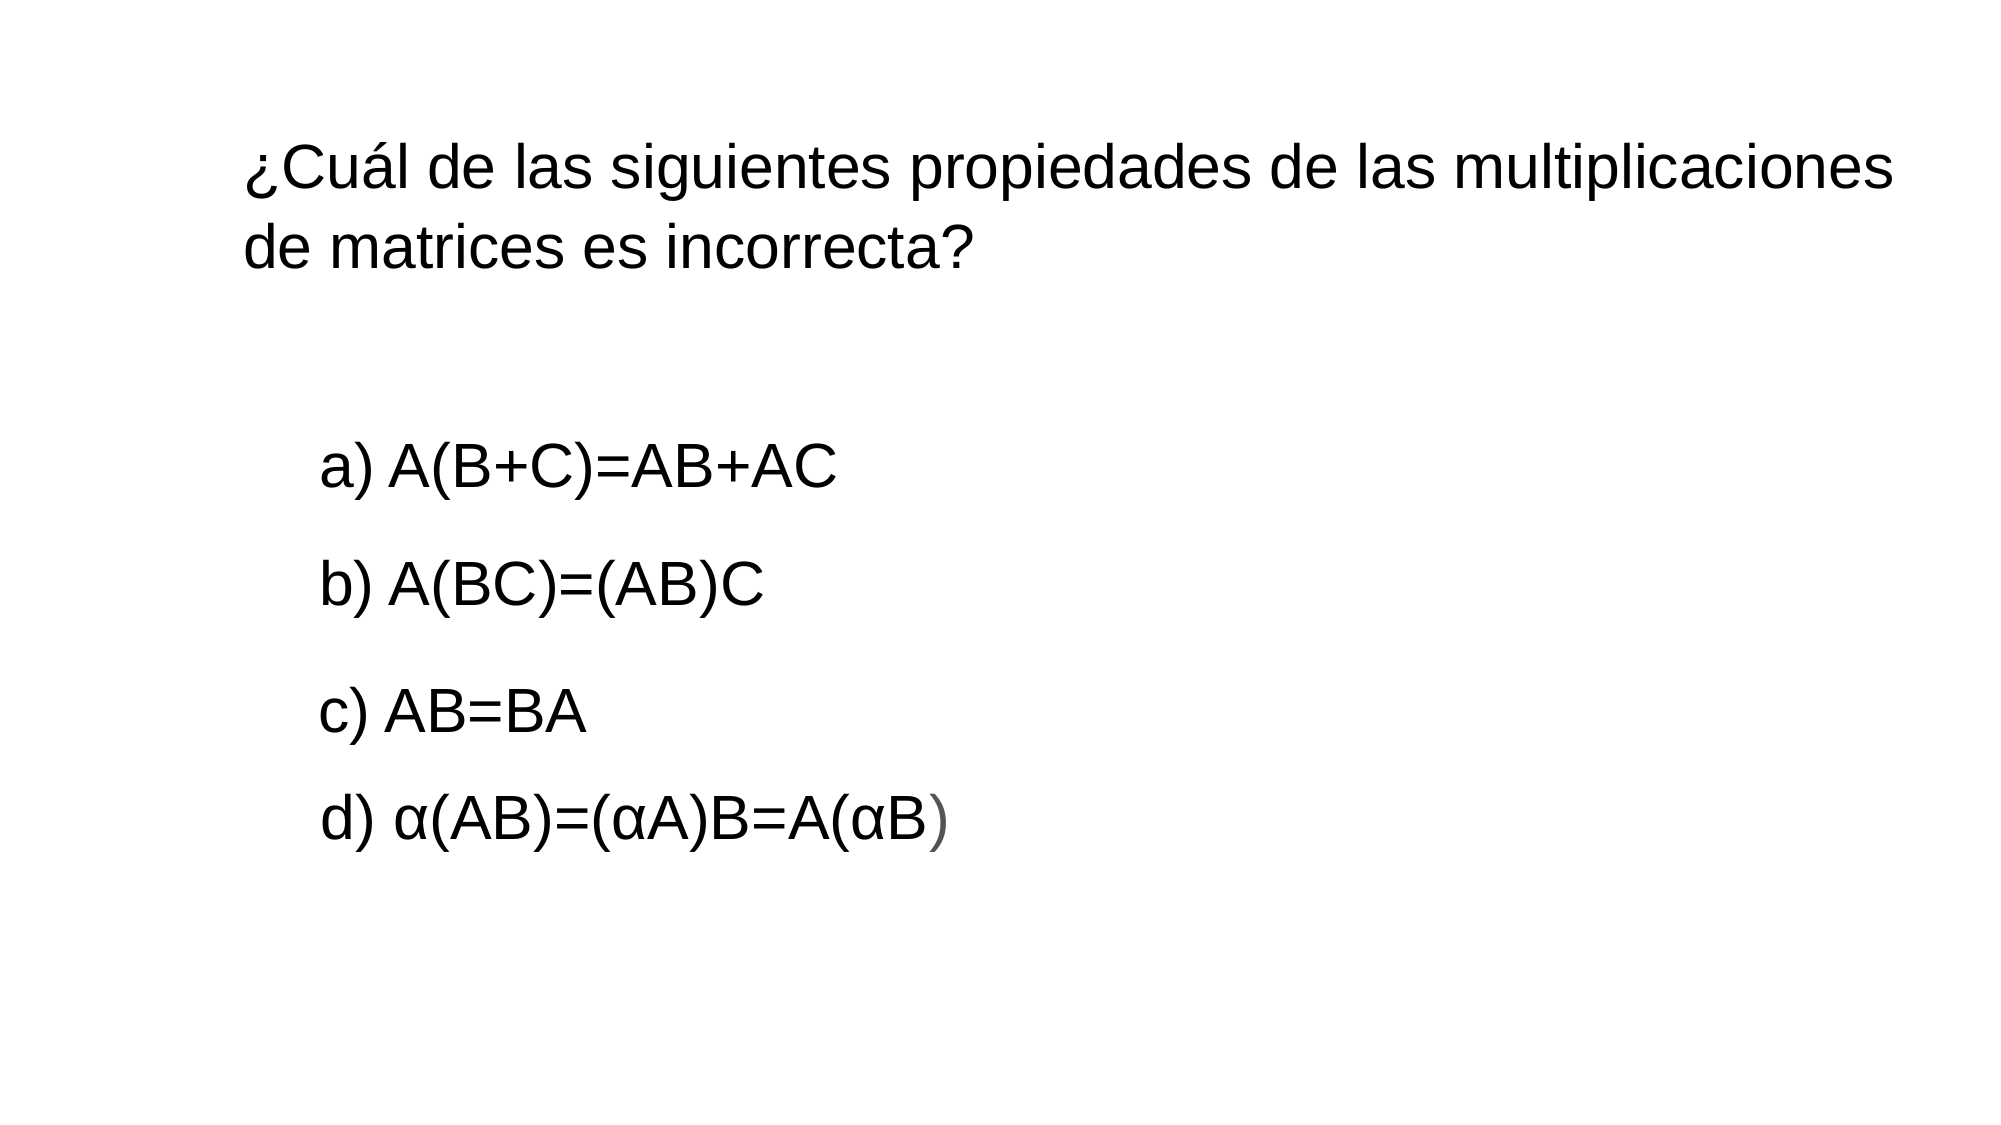

¿Cuál de las siguientes propiedades de las multiplicaciones de matrices es incorrecta?
a) A(B+C)=AB+AC
b) A(BC)=(AB)C
c) AB=BA
d) α(AB)=(αA)B=A(αB)